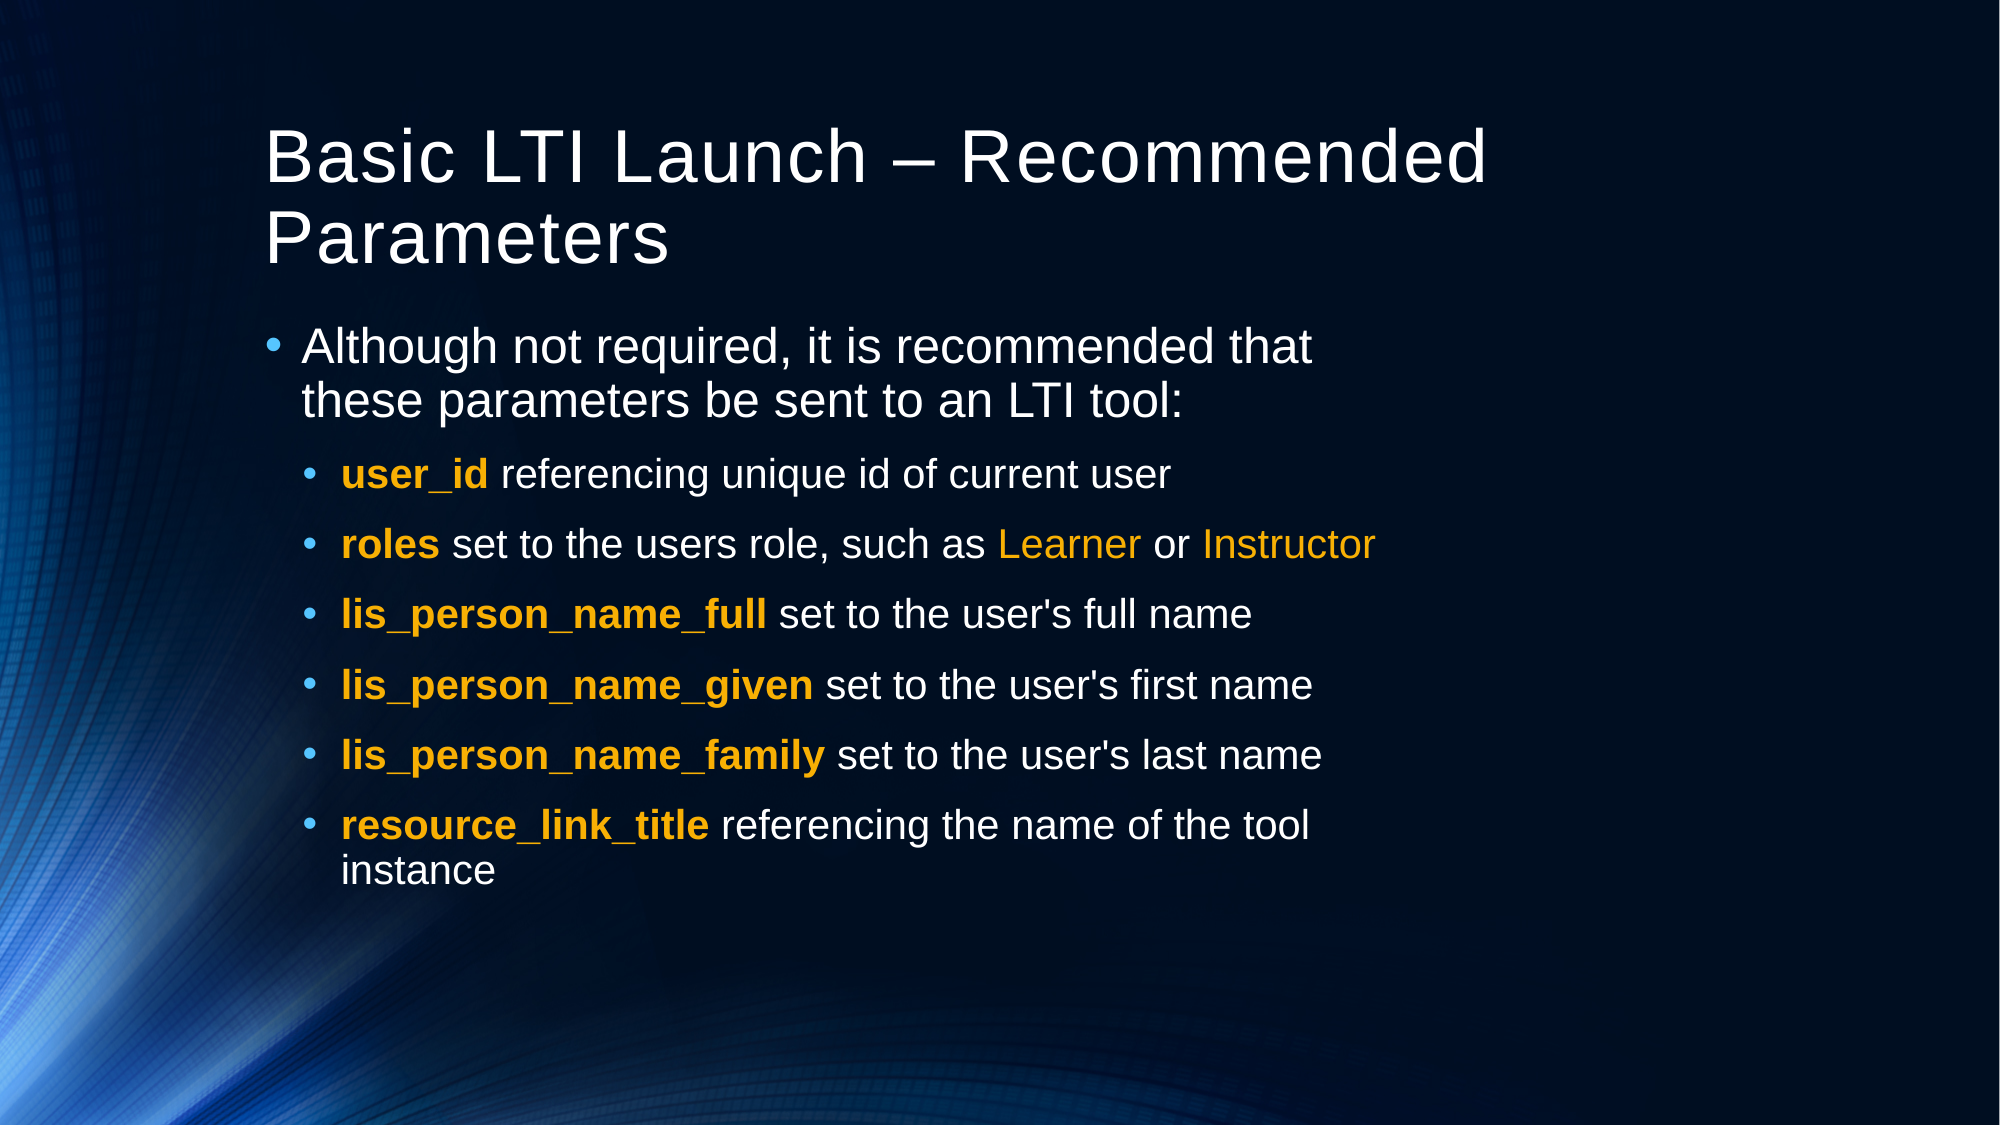

# Basic LTI Launch – Recommended Parameters
Although not required, it is recommended that these parameters be sent to an LTI tool:
user_id referencing unique id of current user
roles set to the users role, such as Learner or Instructor
lis_person_name_full set to the user's full name
lis_person_name_given set to the user's first name
lis_person_name_family set to the user's last name
resource_link_title referencing the name of the tool instance